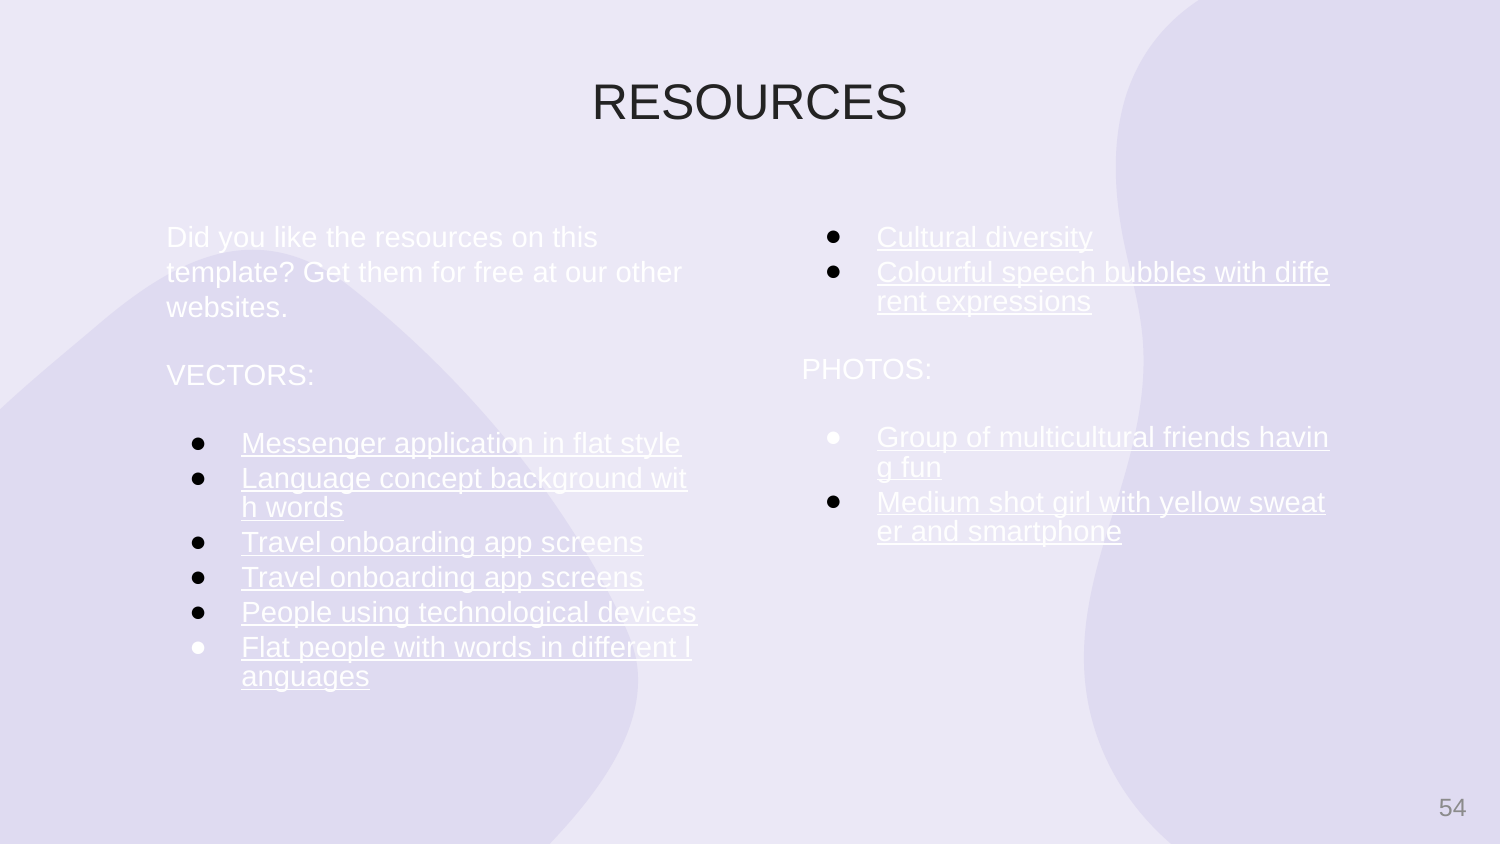

# RESOURCES
Did you like the resources on this template? Get them for free at our other websites.
VECTORS:
Messenger application in flat style
Language concept background with words
Travel onboarding app screens
Travel onboarding app screens
People using technological devices
Flat people with words in different languages

Cultural diversity
Colourful speech bubbles with different expressions
PHOTOS:
Group of multicultural friends having fun
Medium shot girl with yellow sweater and smartphone
54